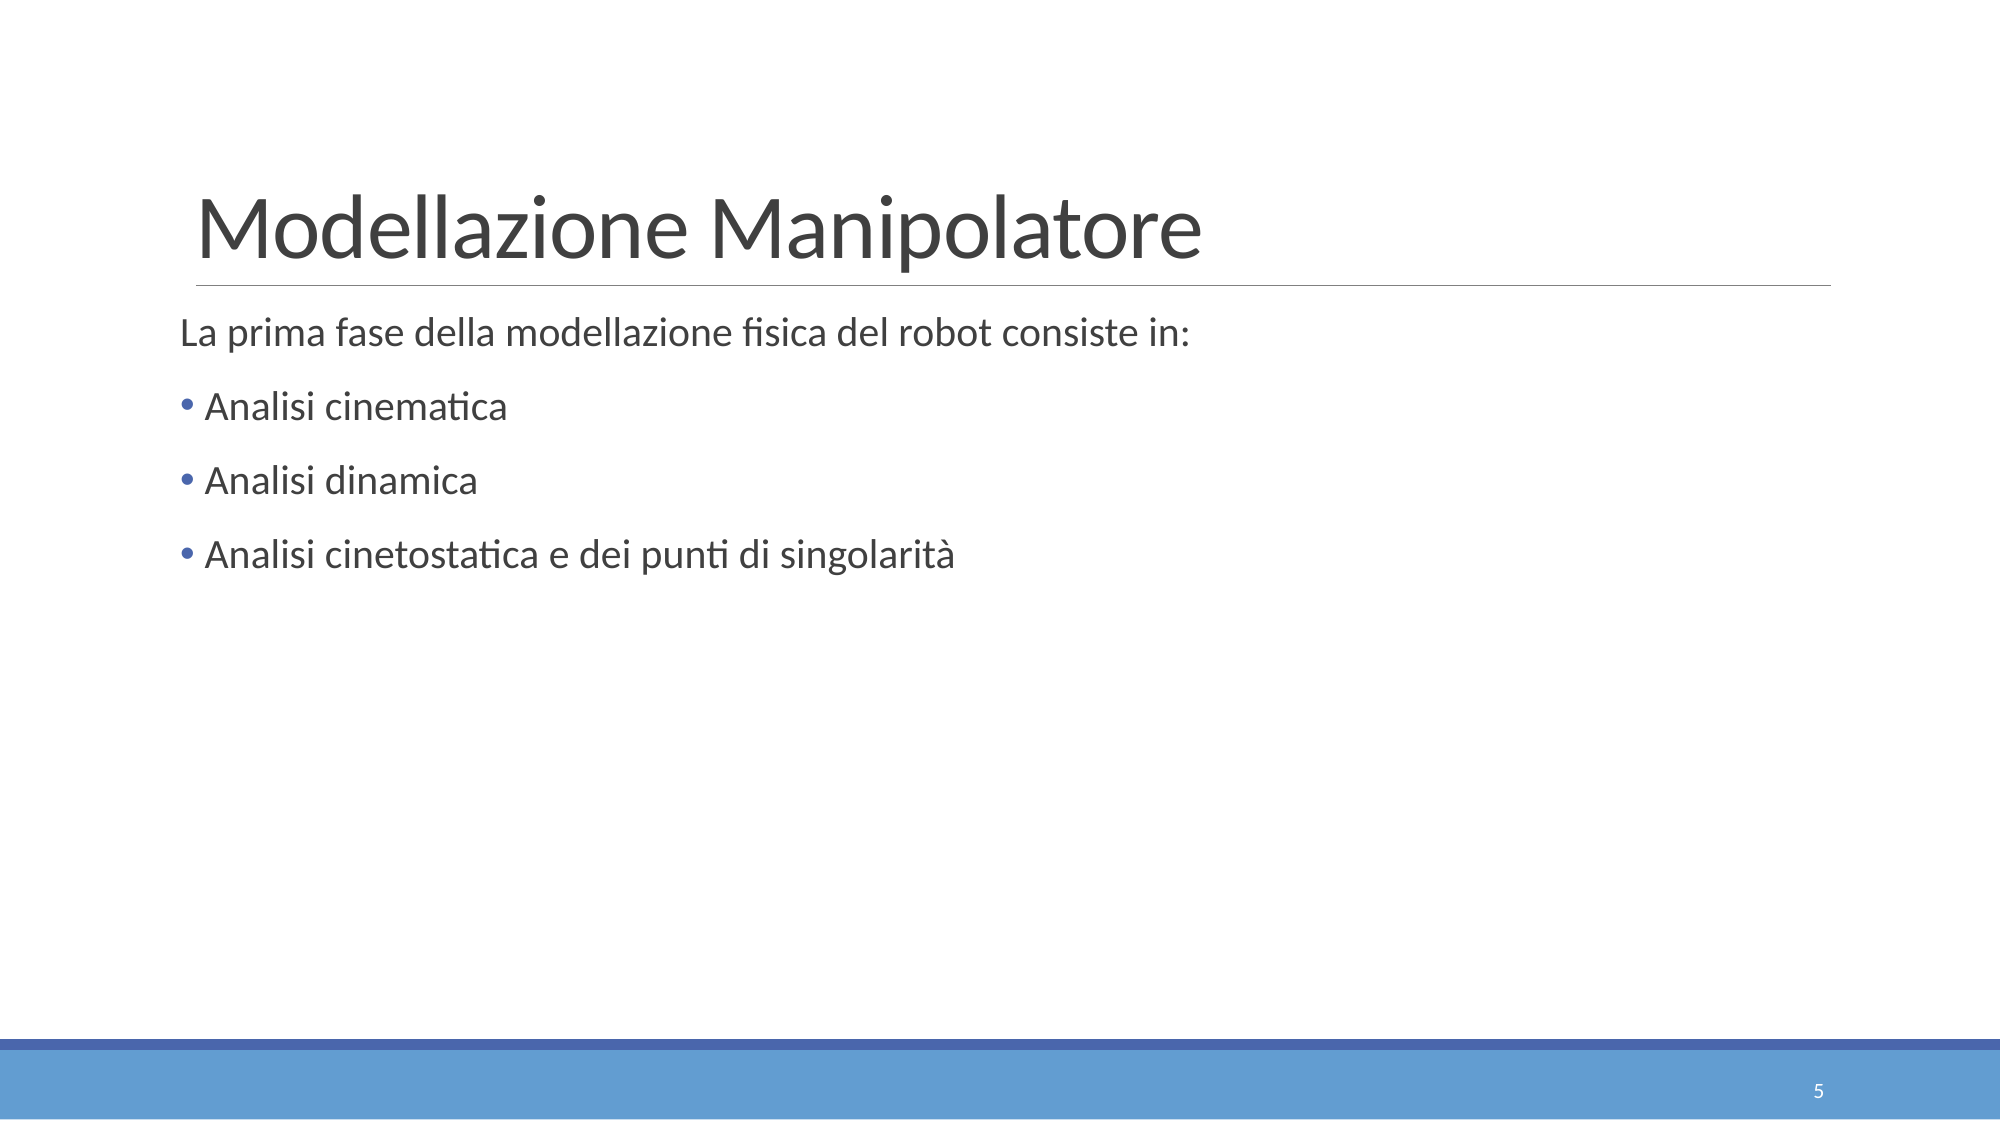

# Modellazione Manipolatore
La prima fase della modellazione fisica del robot consiste in:
 Analisi cinematica
 Analisi dinamica
 Analisi cinetostatica e dei punti di singolarità
5